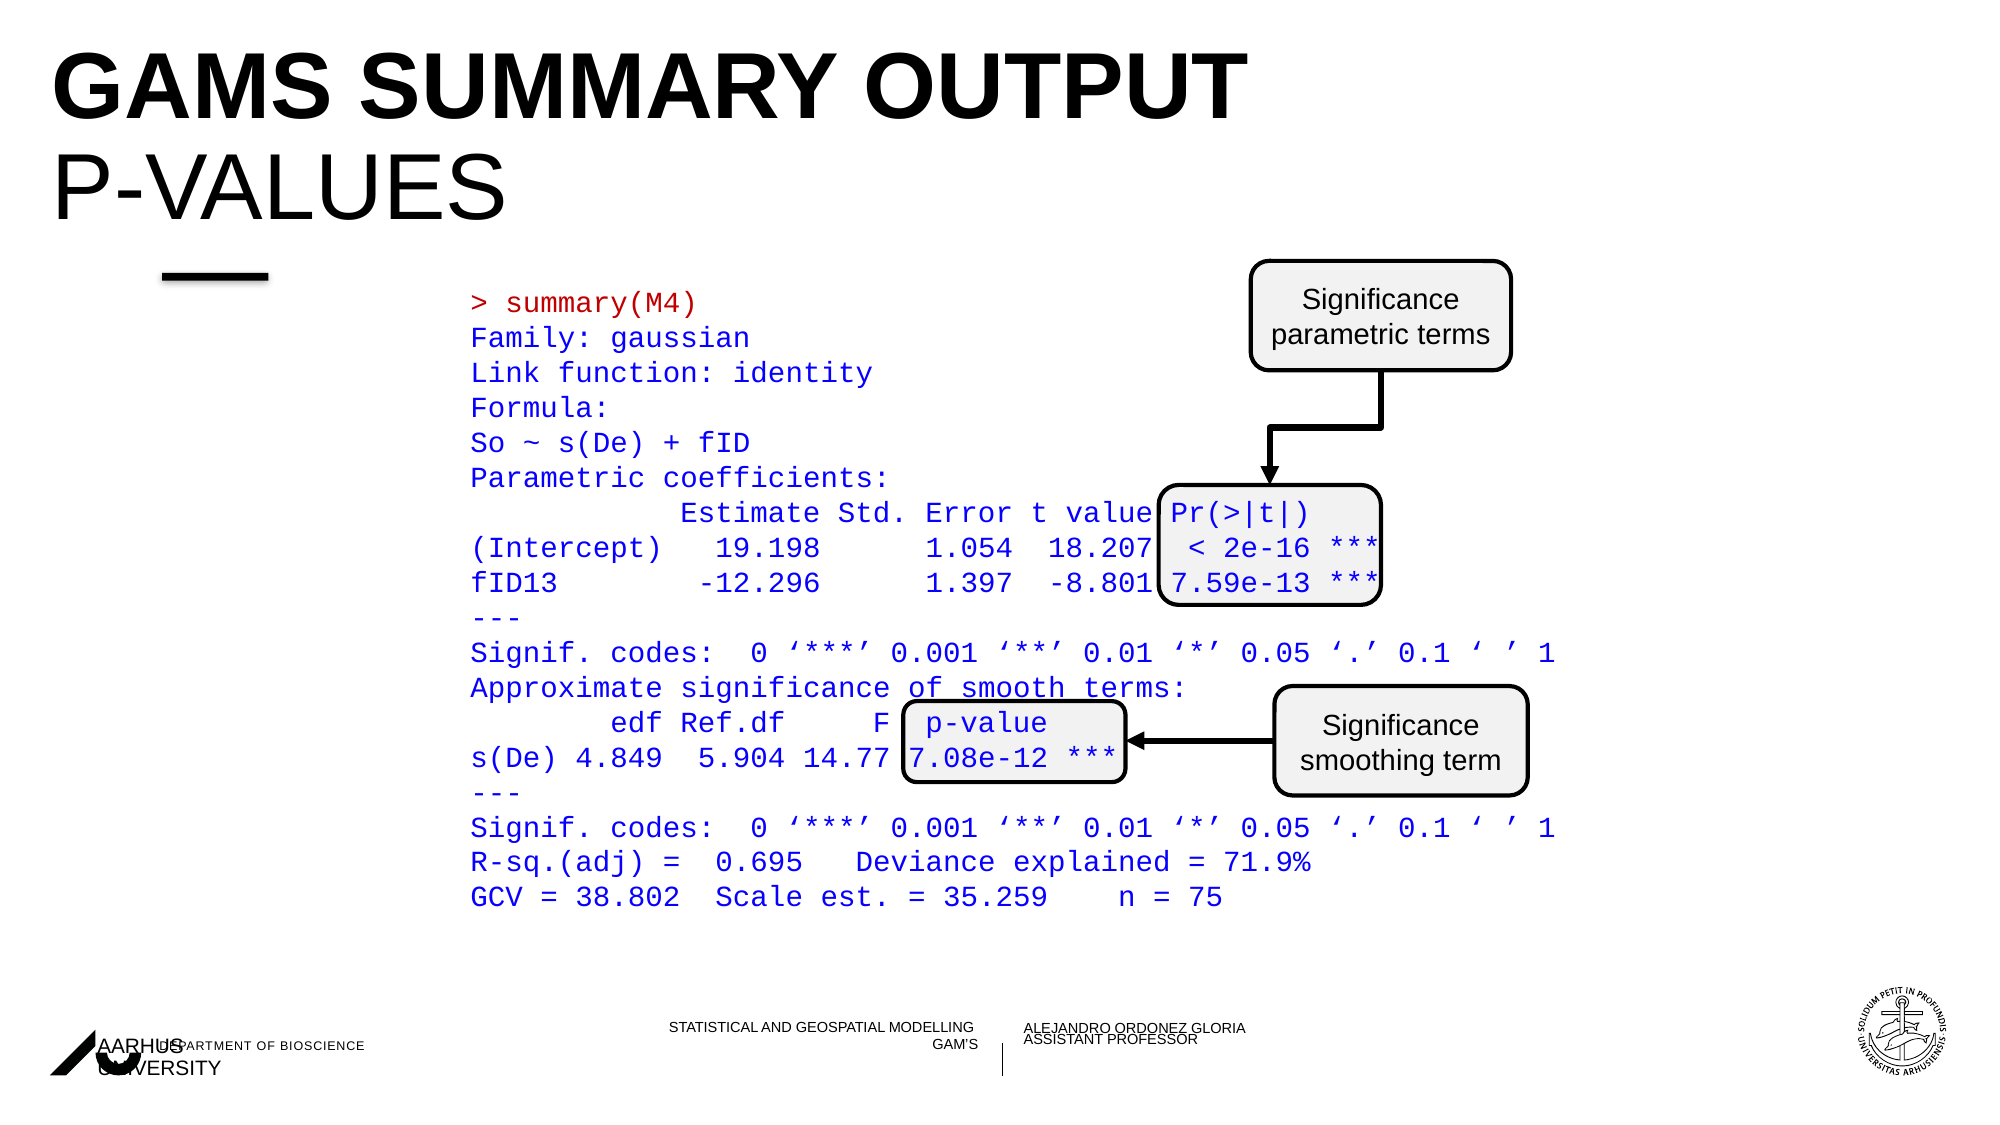

# GAMs Summary output p-values
Significance parametric terms

> summary(M4)
Family: gaussian
Link function: identity
Formula:
So ~ s(De) + fID
Parametric coefficients:
            Estimate Std. Error t value Pr(>|t|)
(Intercept)   19.198      1.054  18.207  < 2e-16 ***
fID13        -12.296      1.397  -8.801 7.59e-13 ***
---
Signif. codes:  0 ‘***’ 0.001 ‘**’ 0.01 ‘*’ 0.05 ‘.’ 0.1 ‘ ’ 1
Approximate significance of smooth terms:
        edf Ref.df     F  p-value
s(De) 4.849  5.904 14.77 7.08e-12 ***
---
Signif. codes:  0 ‘***’ 0.001 ‘**’ 0.01 ‘*’ 0.05 ‘.’ 0.1 ‘ ’ 1
R-sq.(adj) =  0.695   Deviance explained = 71.9%
GCV = 38.802  Scale est. = 35.259    n = 75
Significance smoothing term